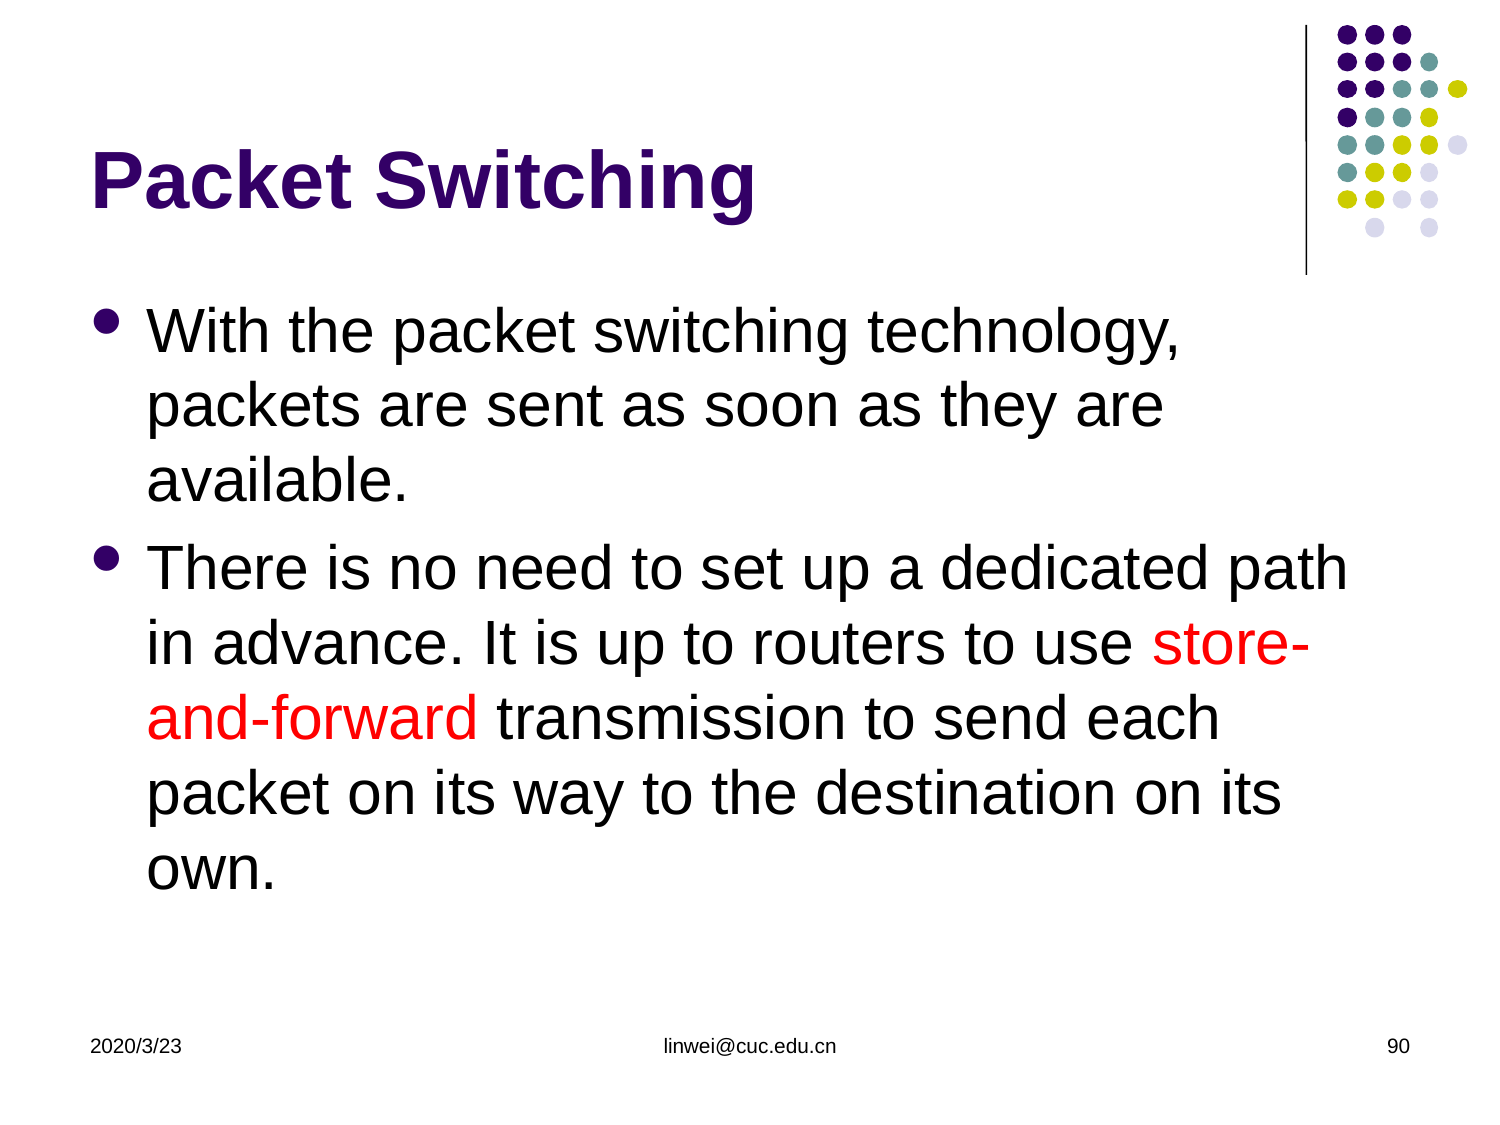

# Packet Switching
With the packet switching technology, packets are sent as soon as they are available.
There is no need to set up a dedicated path in advance. It is up to routers to use store-and-forward transmission to send each packet on its way to the destination on its own.
2020/3/23
linwei@cuc.edu.cn
90